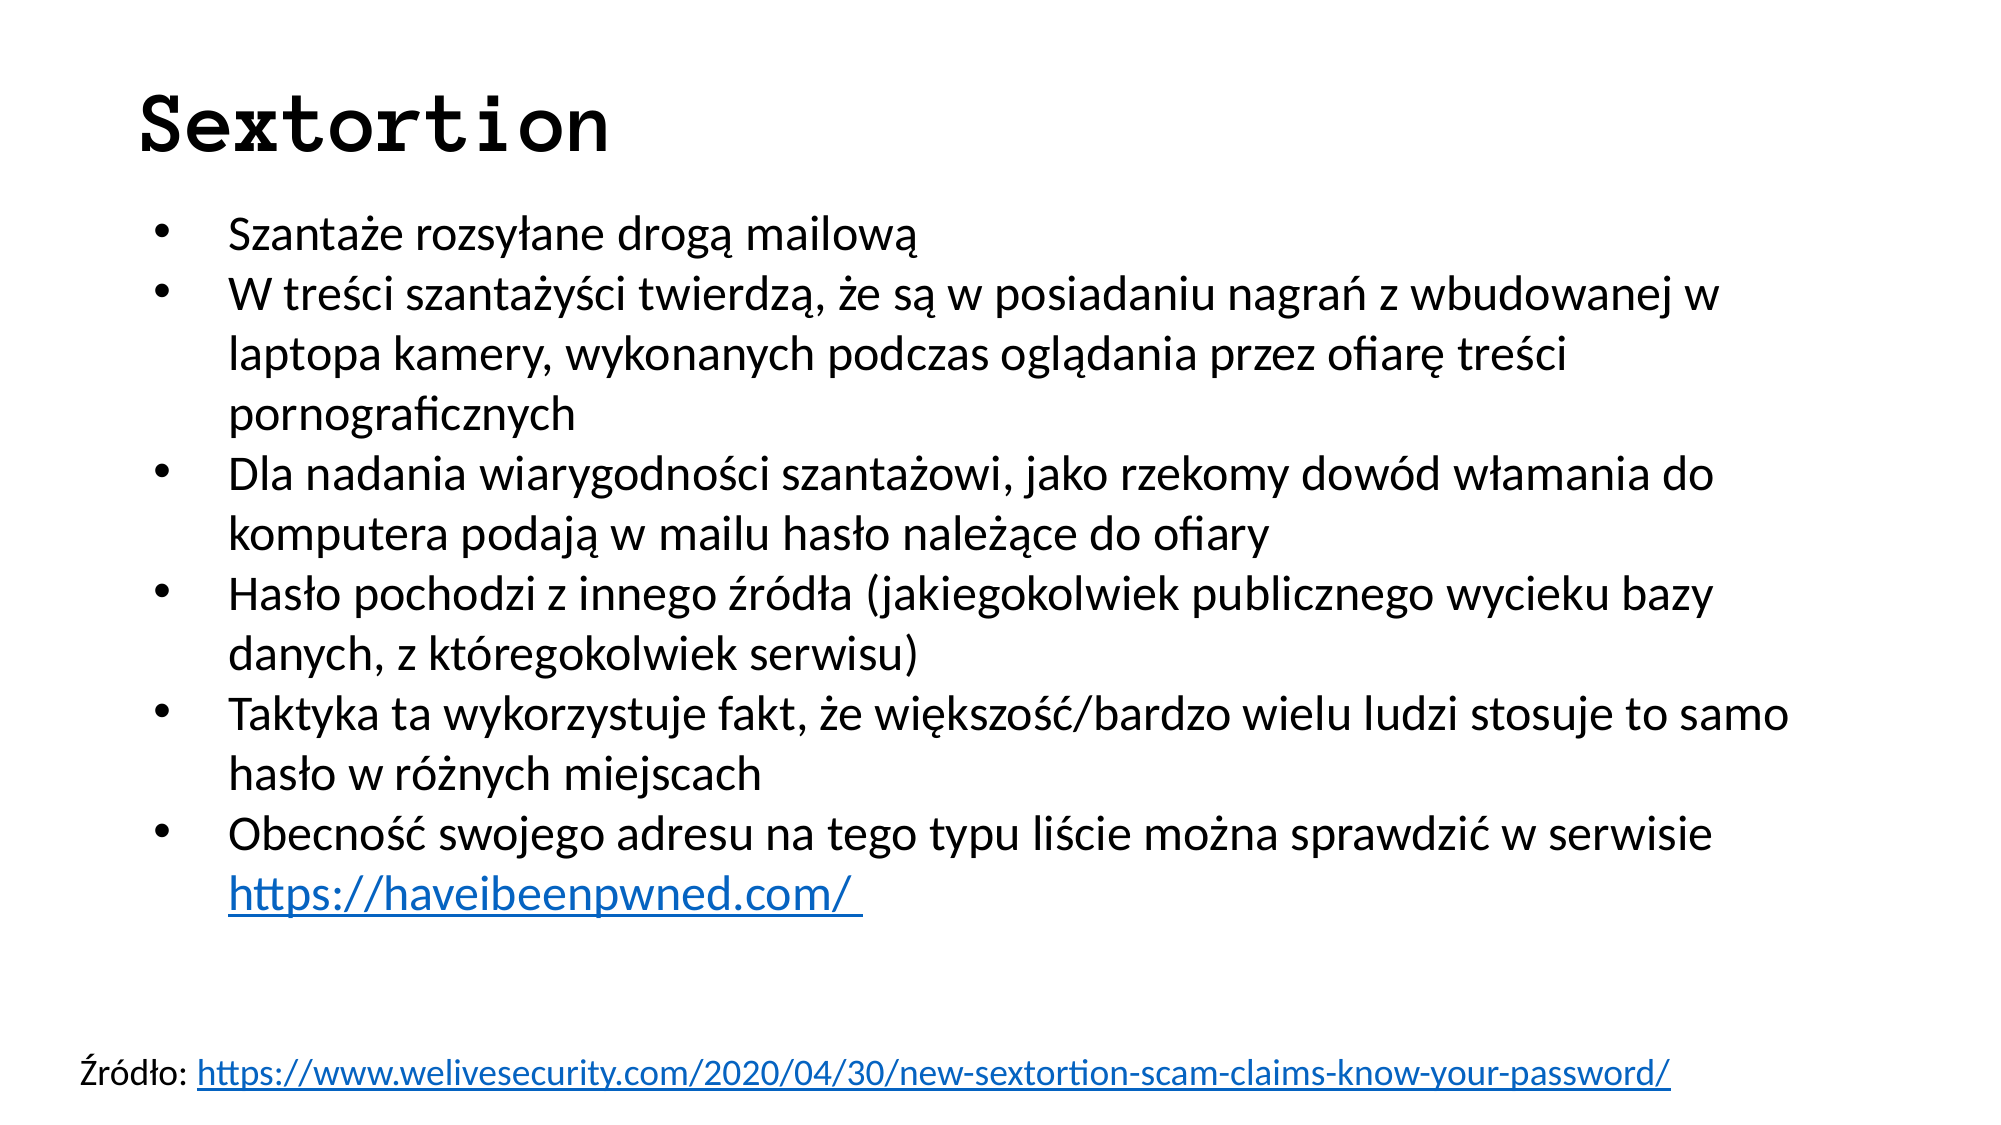

# Sextortion
Szantaże rozsyłane drogą mailową
W treści szantażyści twierdzą, że są w posiadaniu nagrań z wbudowanej w laptopa kamery, wykonanych podczas oglądania przez ofiarę treści pornograficznych
Dla nadania wiarygodności szantażowi, jako rzekomy dowód włamania do komputera podają w mailu hasło należące do ofiary
Hasło pochodzi z innego źródła (jakiegokolwiek publicznego wycieku bazy danych, z któregokolwiek serwisu)
Taktyka ta wykorzystuje fakt, że większość/bardzo wielu ludzi stosuje to samo hasło w różnych miejscach
Obecność swojego adresu na tego typu liście można sprawdzić w serwisie https://haveibeenpwned.com/
Źródło: https://www.welivesecurity.com/2020/04/30/new-sextortion-scam-claims-know-your-password/